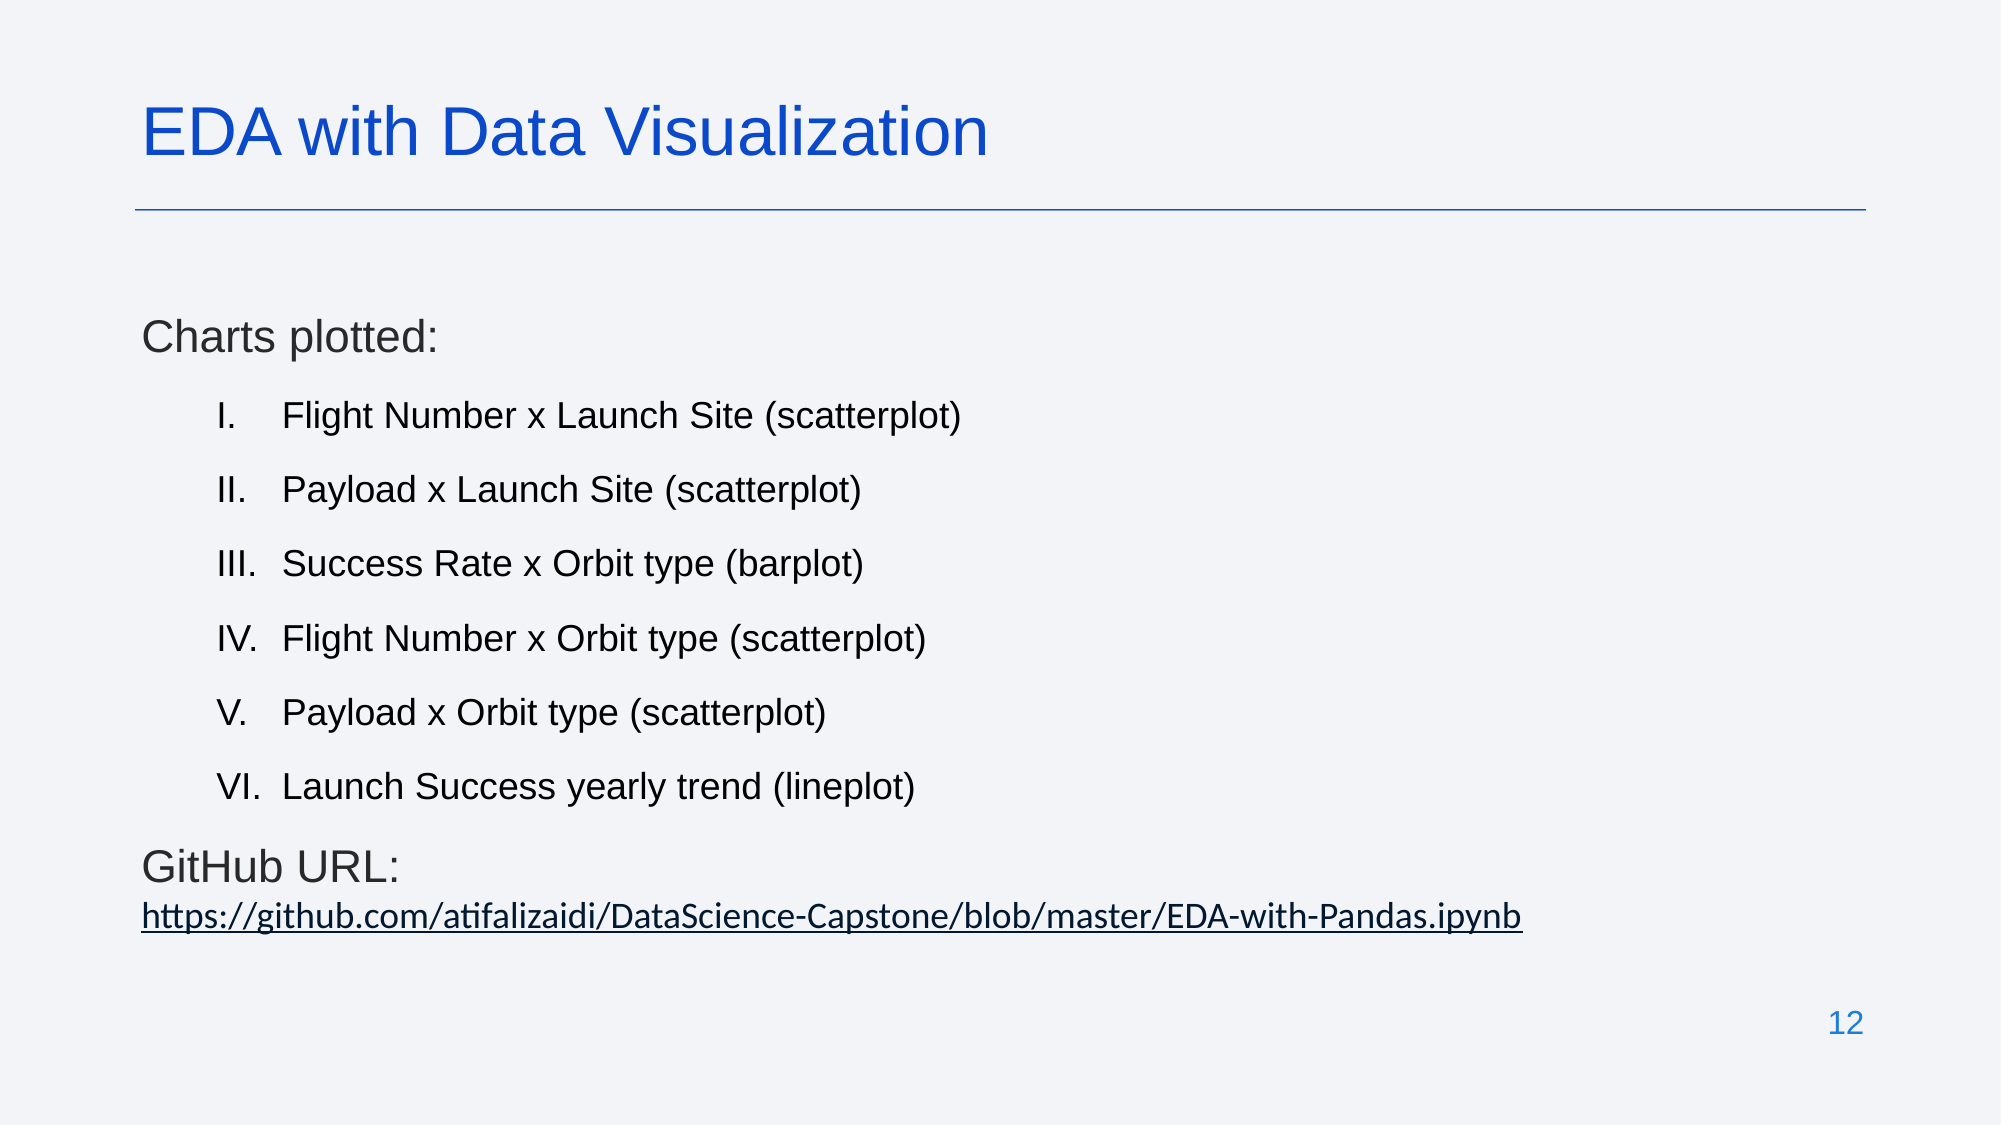

EDA with Data Visualization
Charts plotted:
Flight Number x Launch Site (scatterplot)
Payload x Launch Site (scatterplot)
Success Rate x Orbit type (barplot)
Flight Number x Orbit type (scatterplot)
Payload x Orbit type (scatterplot)
Launch Success yearly trend (lineplot)
GitHub URL: https://github.com/atifalizaidi/DataScience-Capstone/blob/master/EDA-with-Pandas.ipynb
12